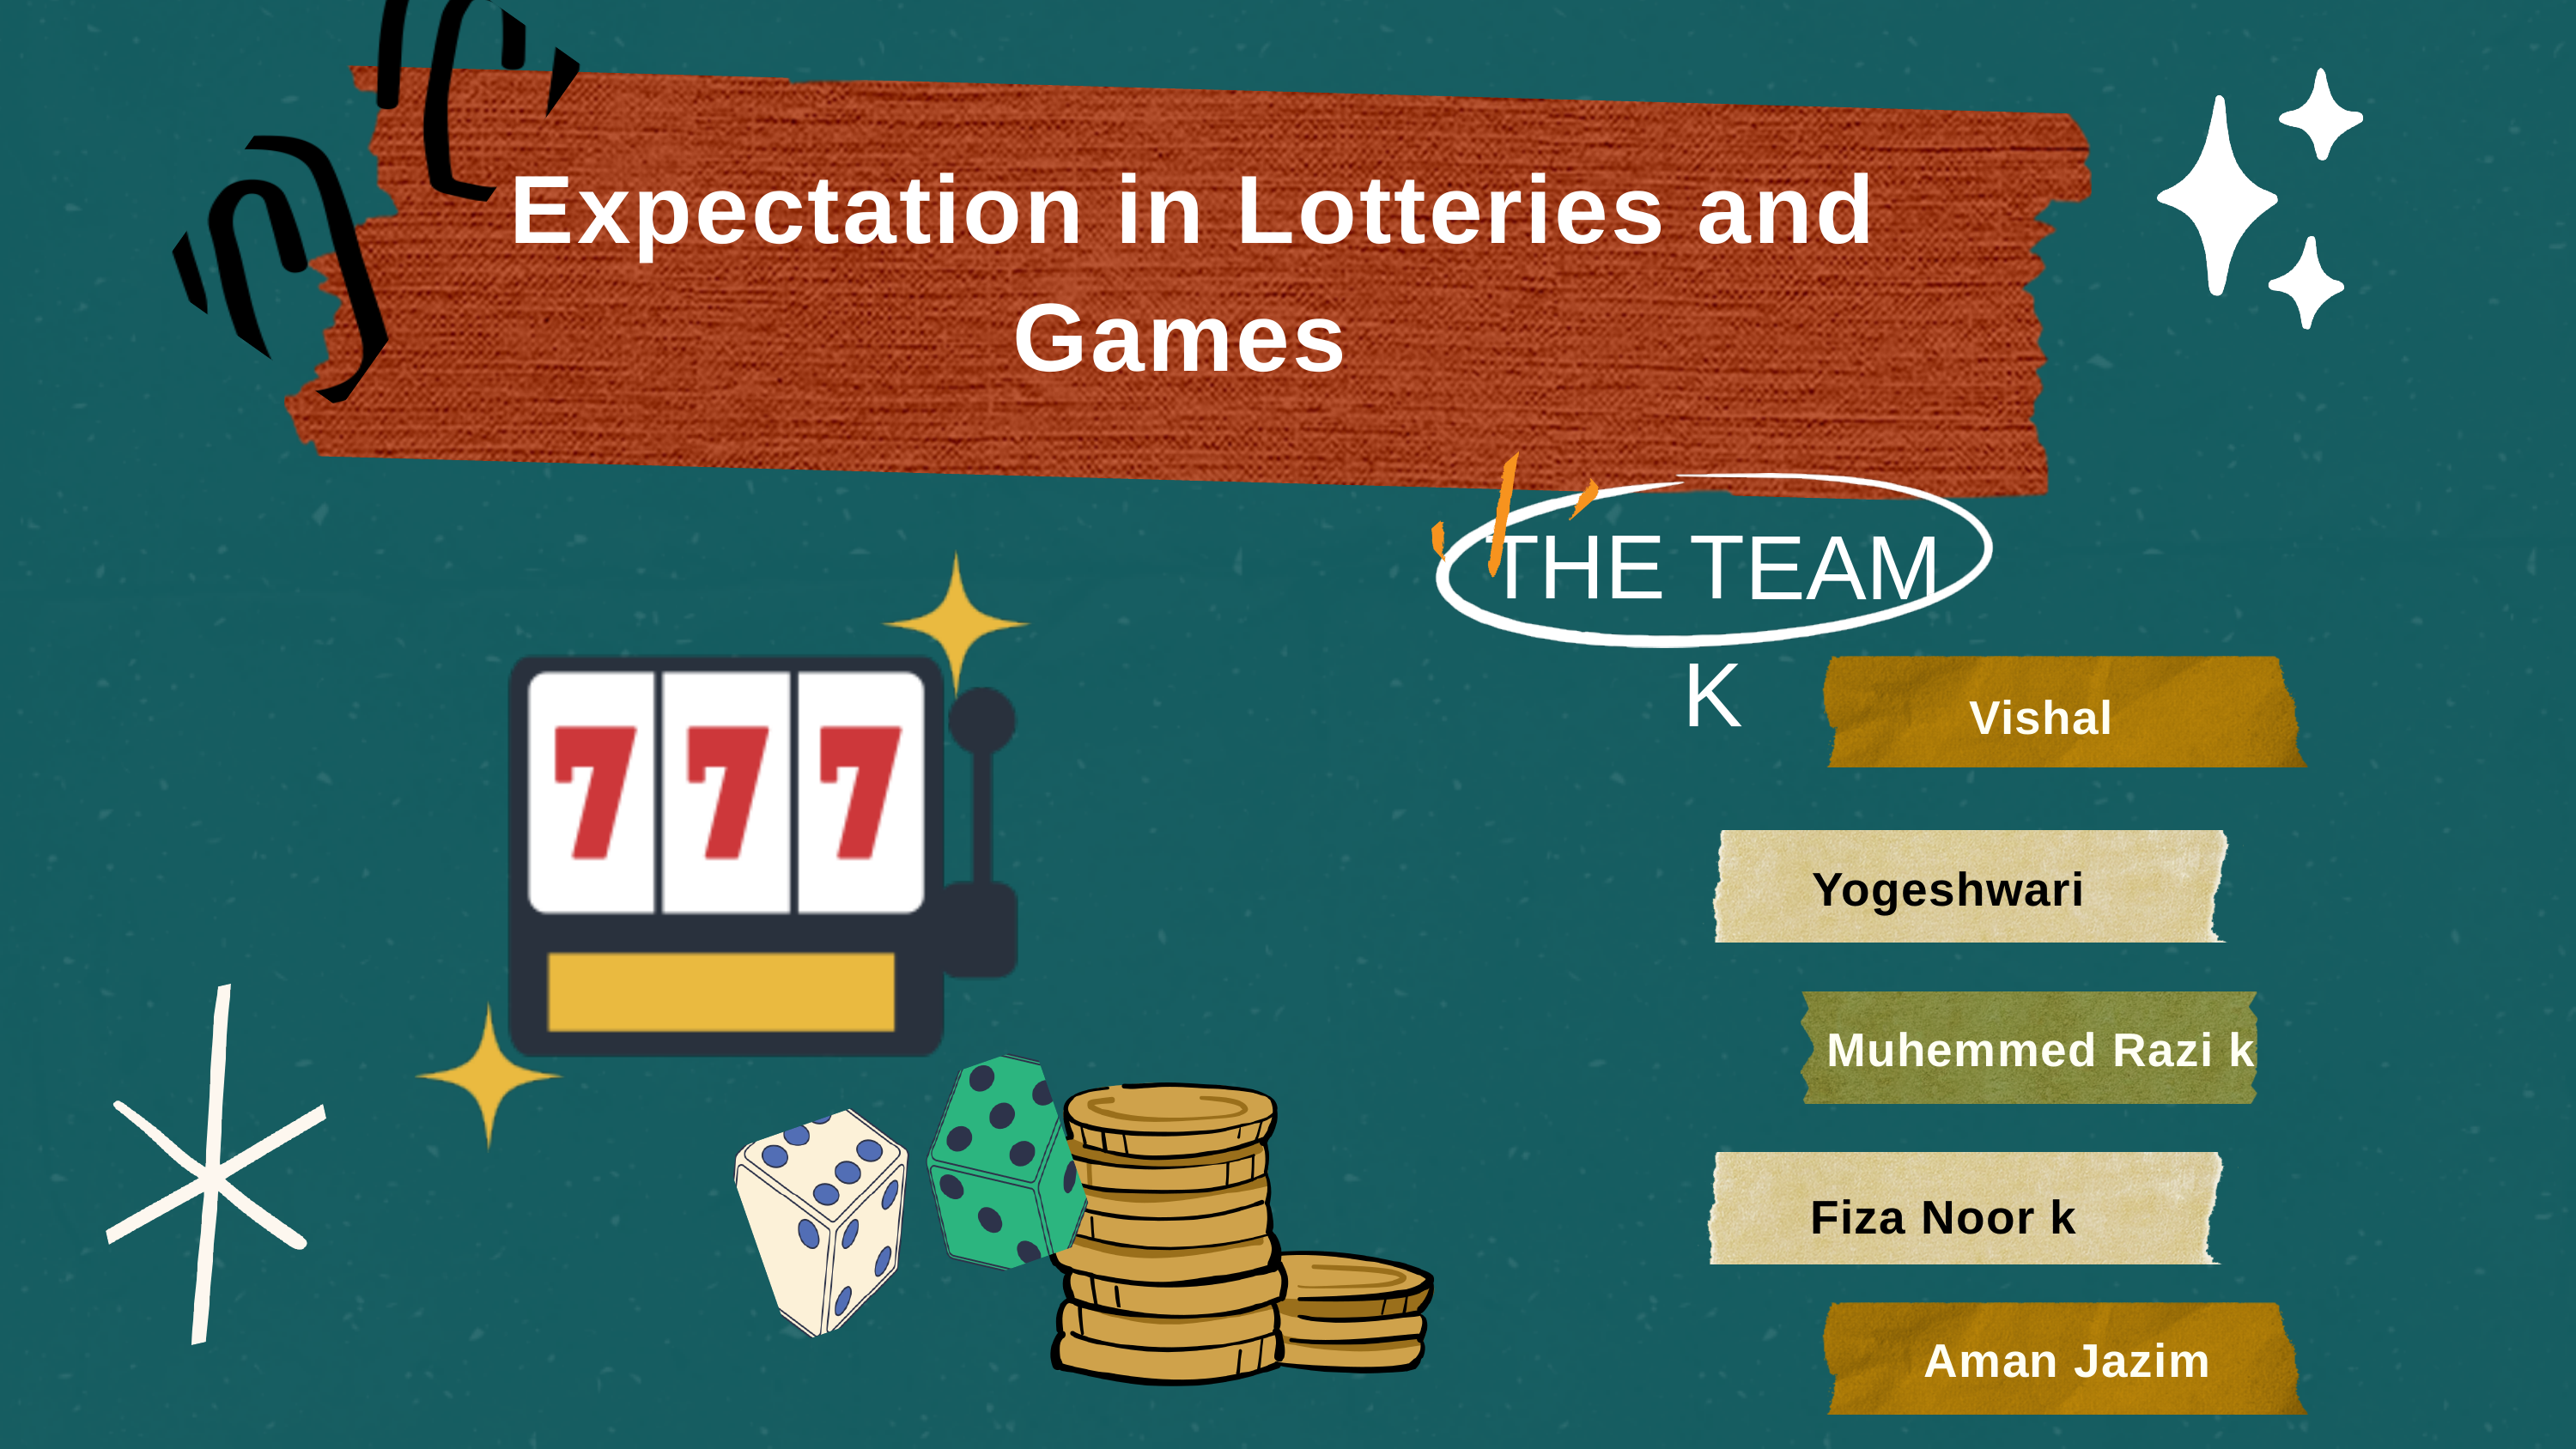

Expectation in Lotteries and Games

THE TEAM K

Vishal

Yogeshwari

Muhemmed Razi k

Fiza Noor k

Aman Jazim